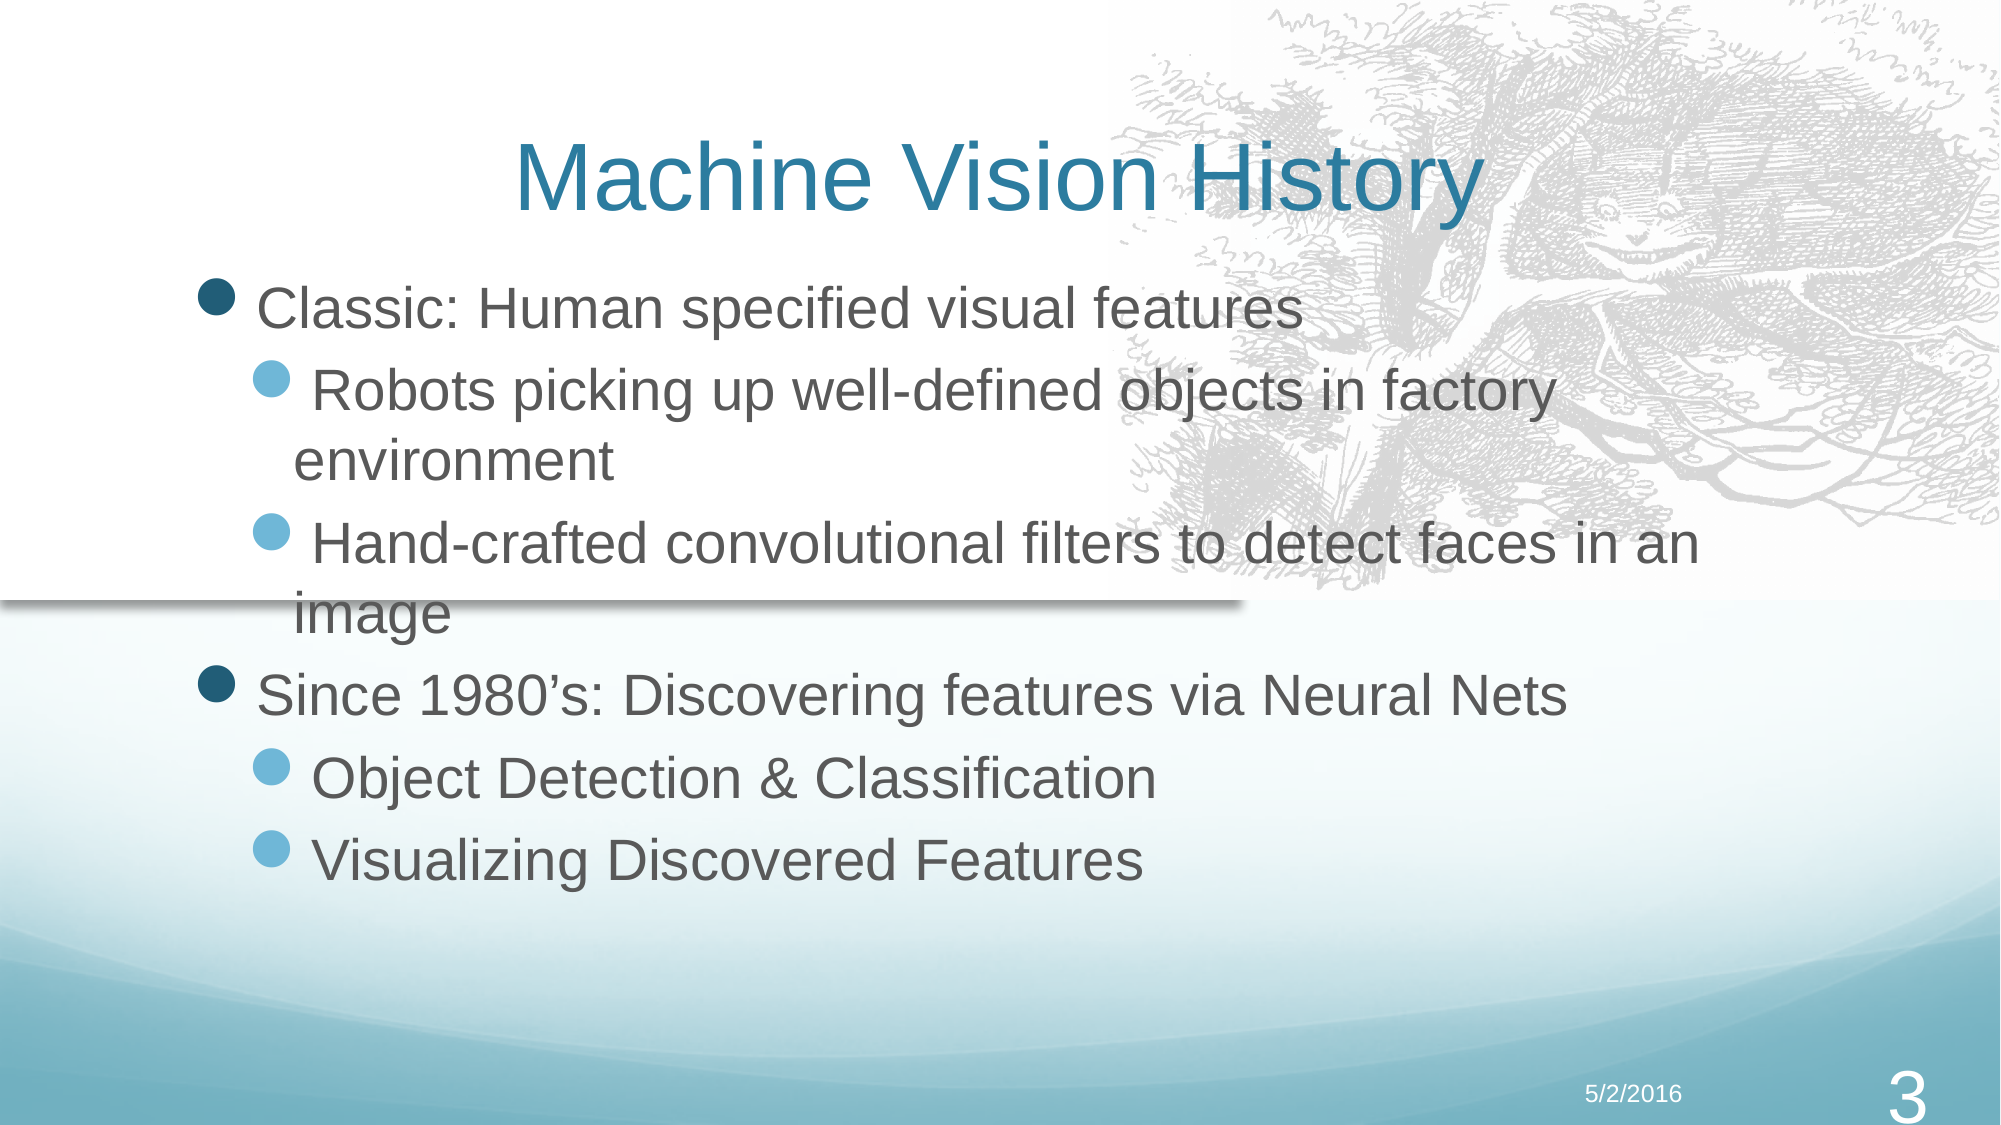

# Machine Vision History
Classic: Human specified visual features
Robots picking up well-defined objects in factory environment
Hand-crafted convolutional filters to detect faces in an image
Since 1980’s: Discovering features via Neural Nets
Object Detection & Classification
Visualizing Discovered Features

5/2/2016
3